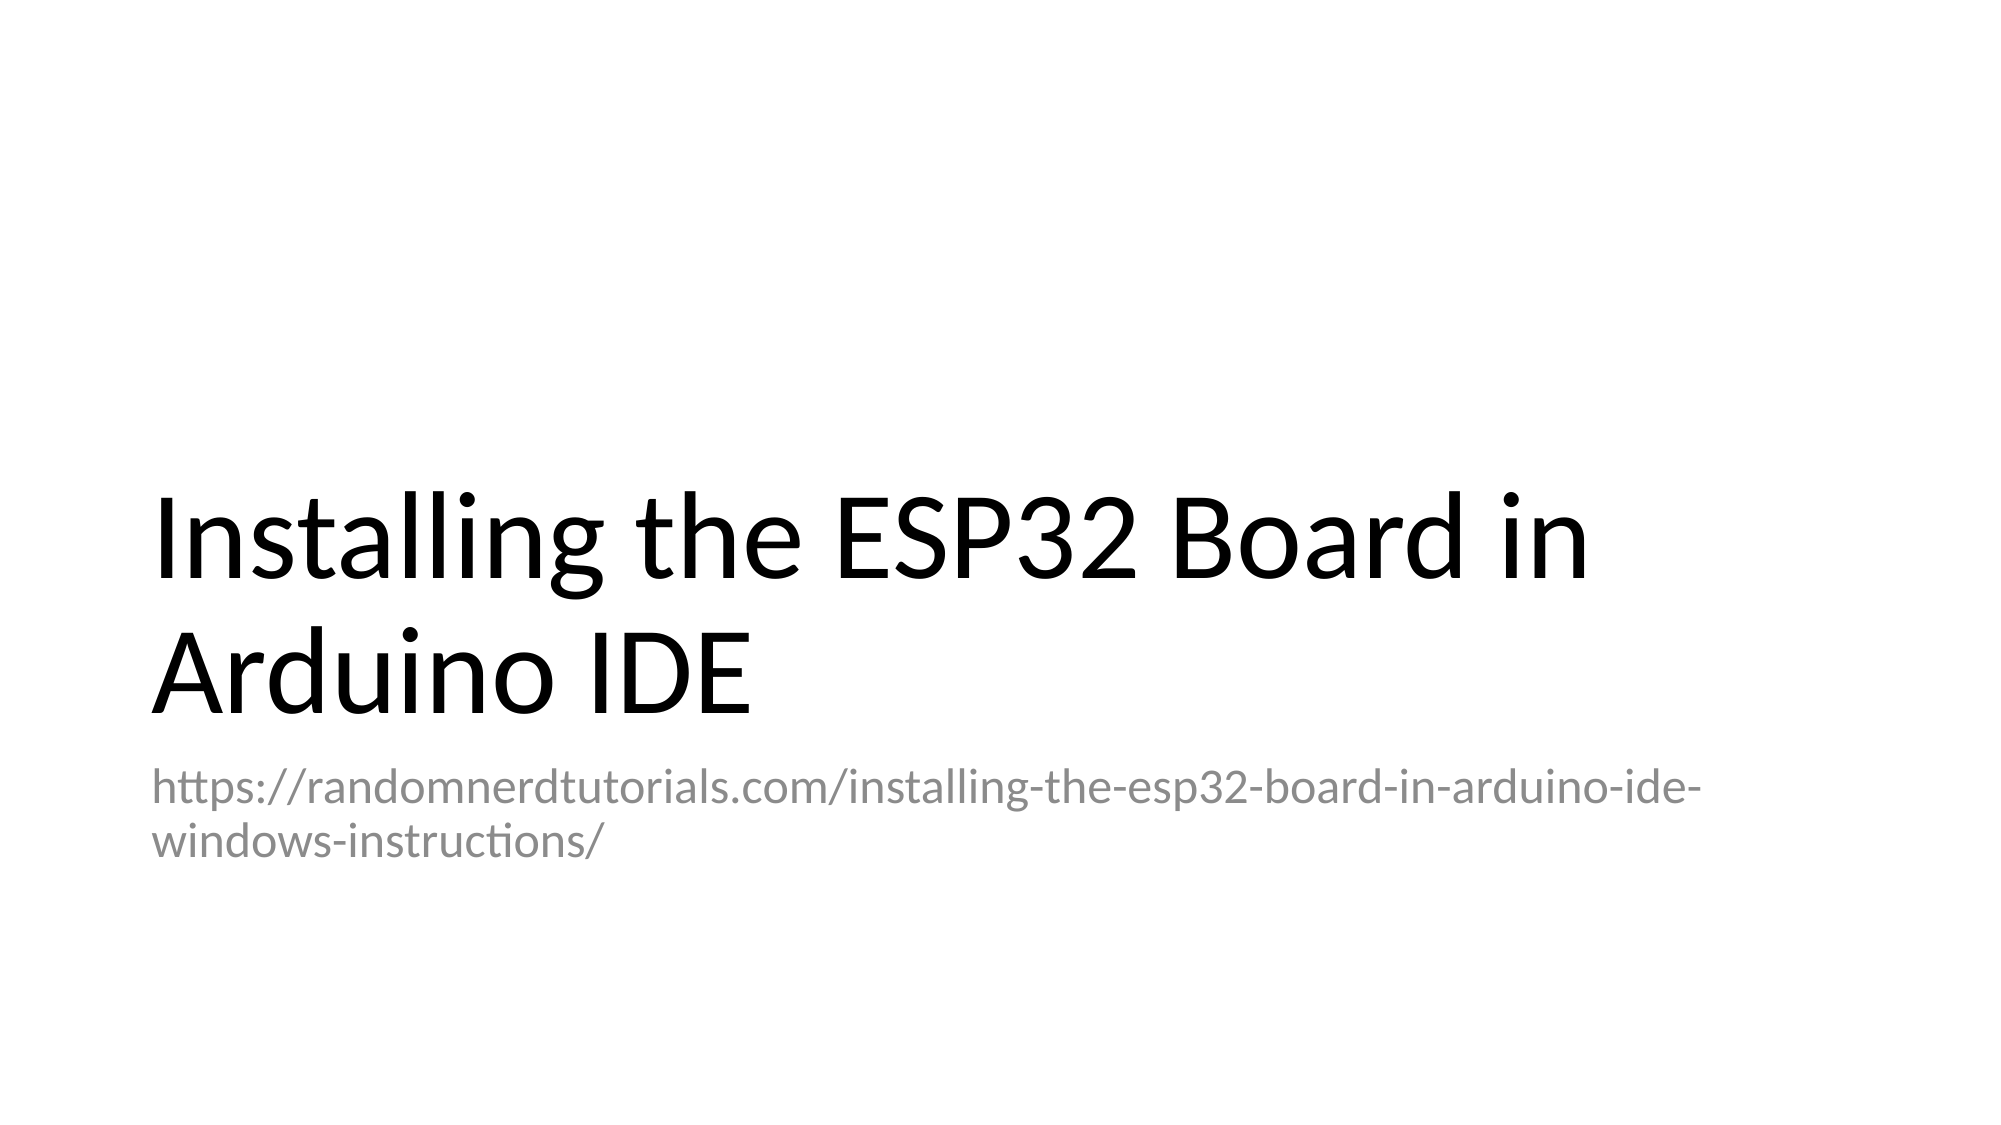

# Installing the ESP32 Board in Arduino IDE
https://randomnerdtutorials.com/installing-the-esp32-board-in-arduino-ide-windows-instructions/